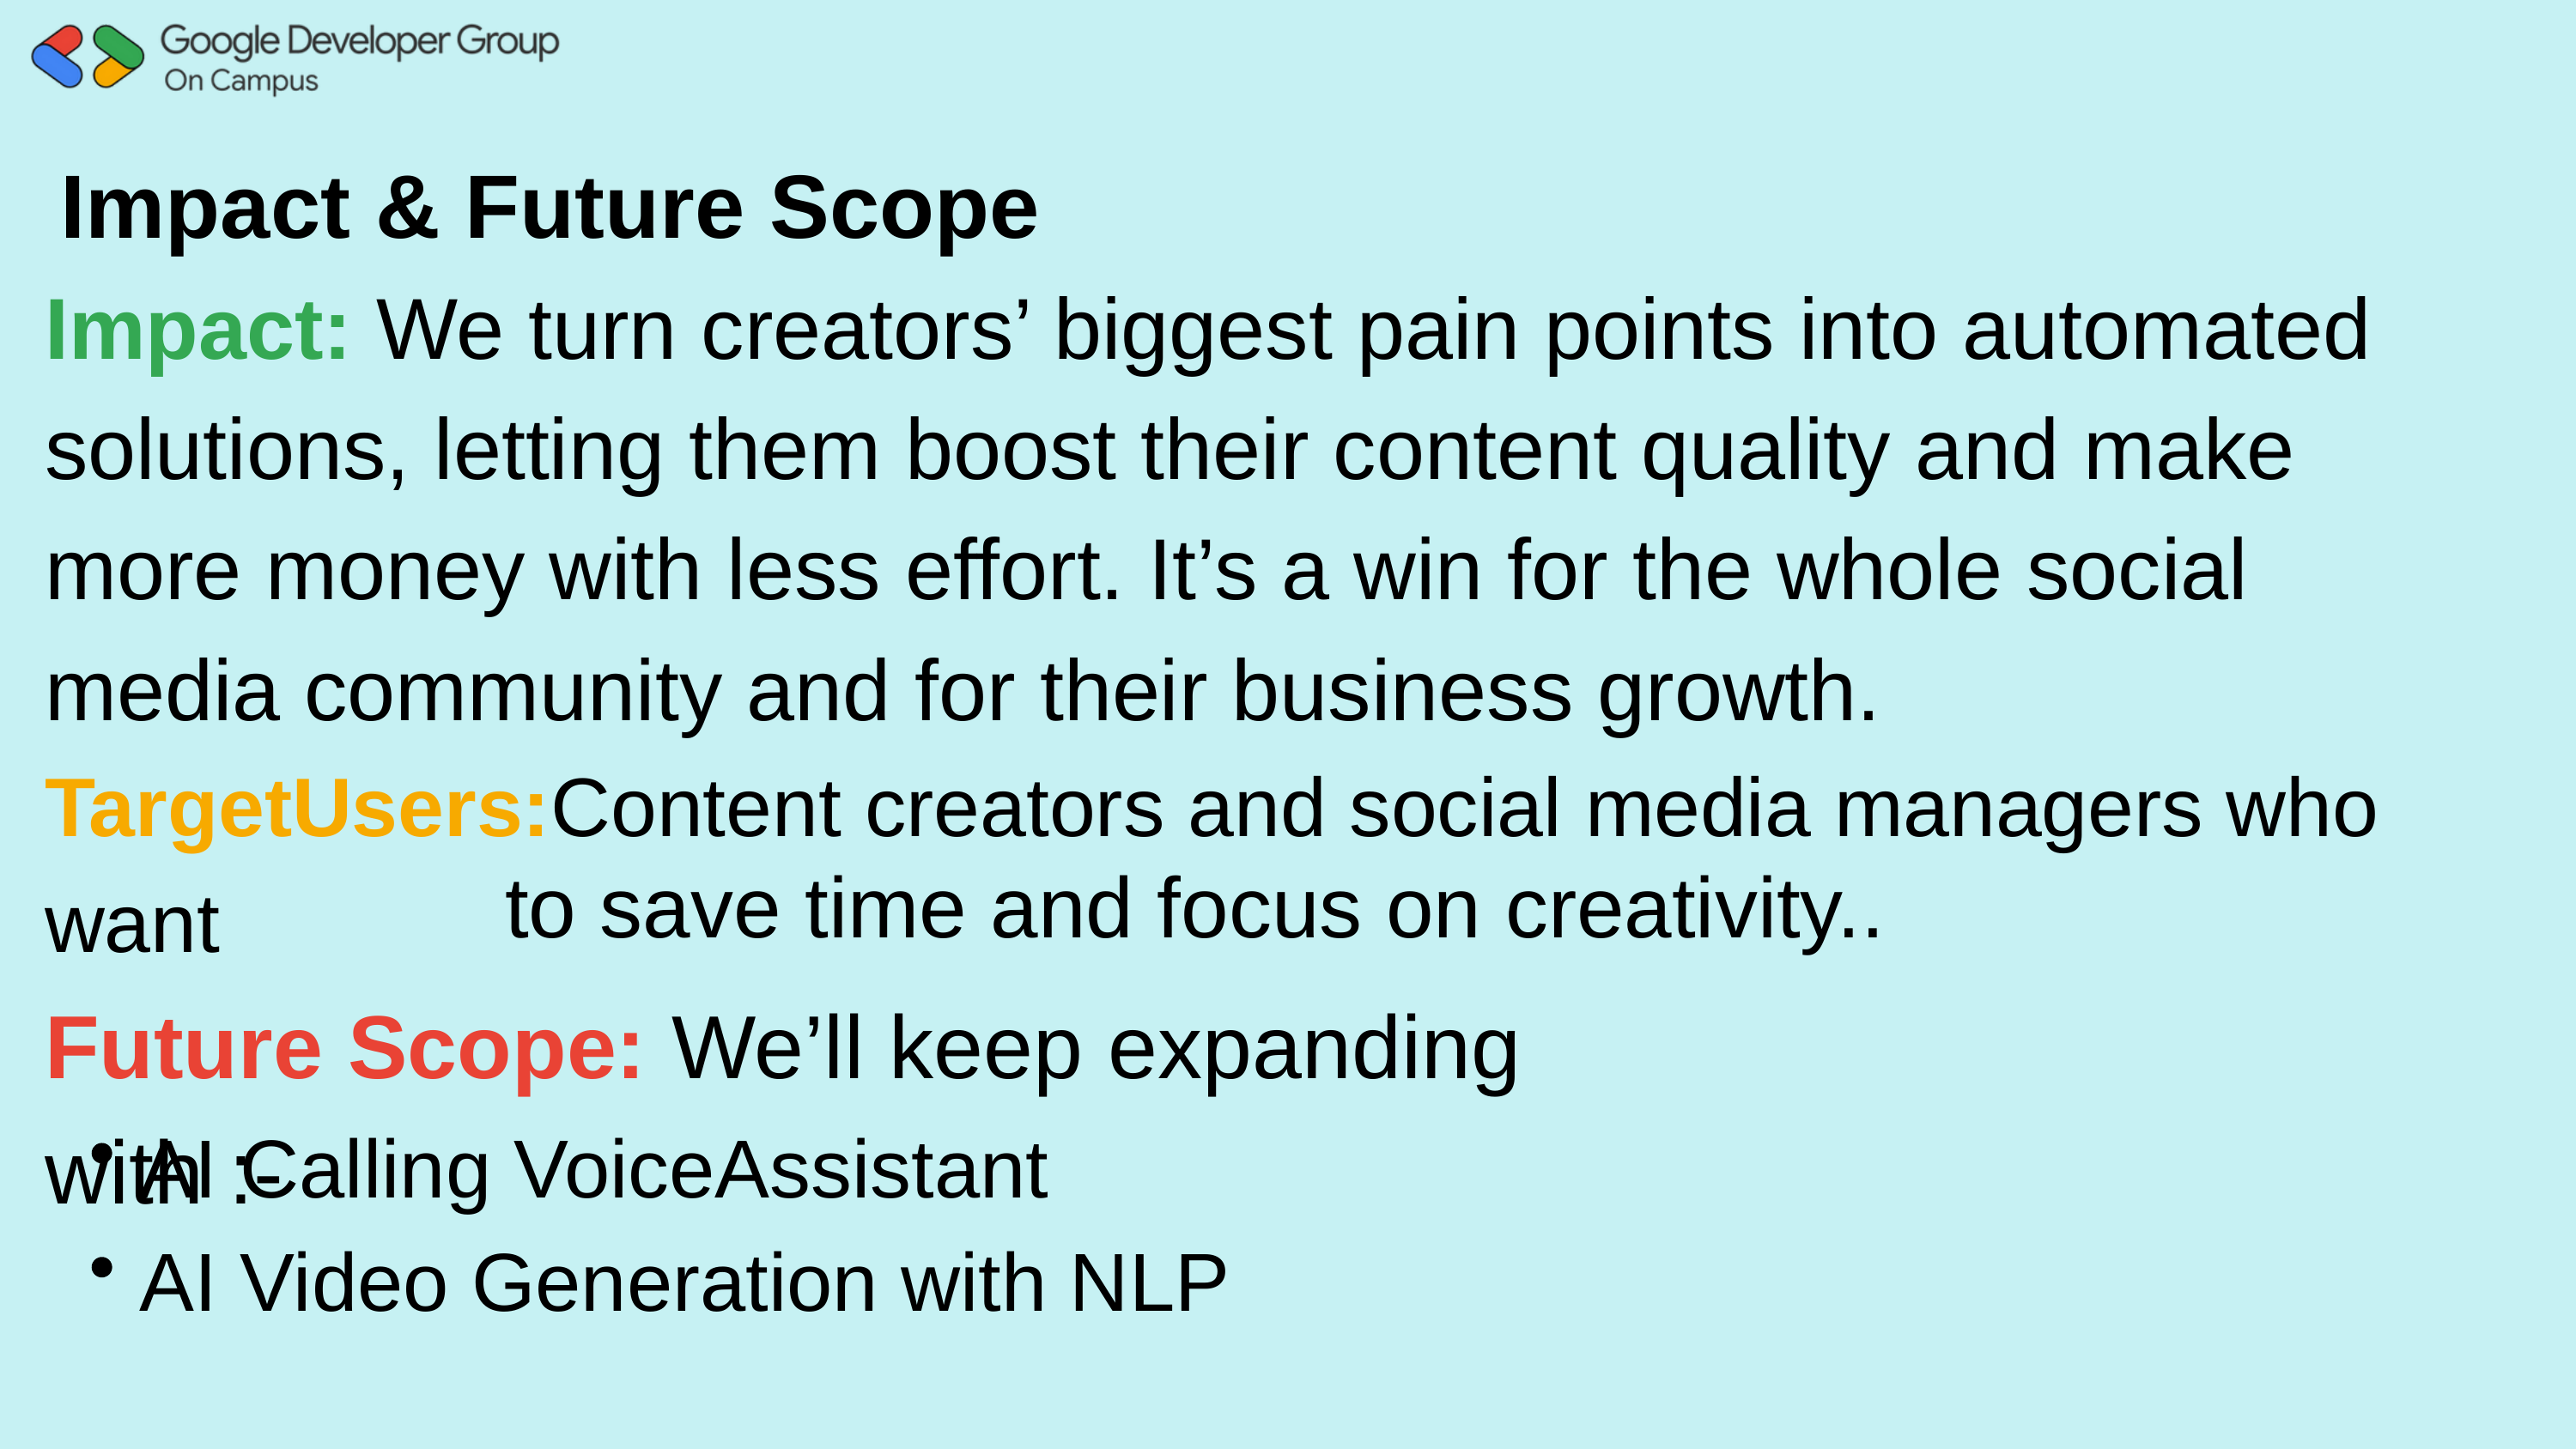

Impact & Future Scope
Impact: We turn creators’ biggest pain points into automated solutions, letting them boost their content quality and make more money with less effort. It’s a win for the whole social media community and for their business growth.
TargetUsers:Content creators and social media managers who want

to save time and focus on creativity..

Future Scope: We’ll keep expanding with :-

AI Calling VoiceAssistant

AI Video Generation with NLP